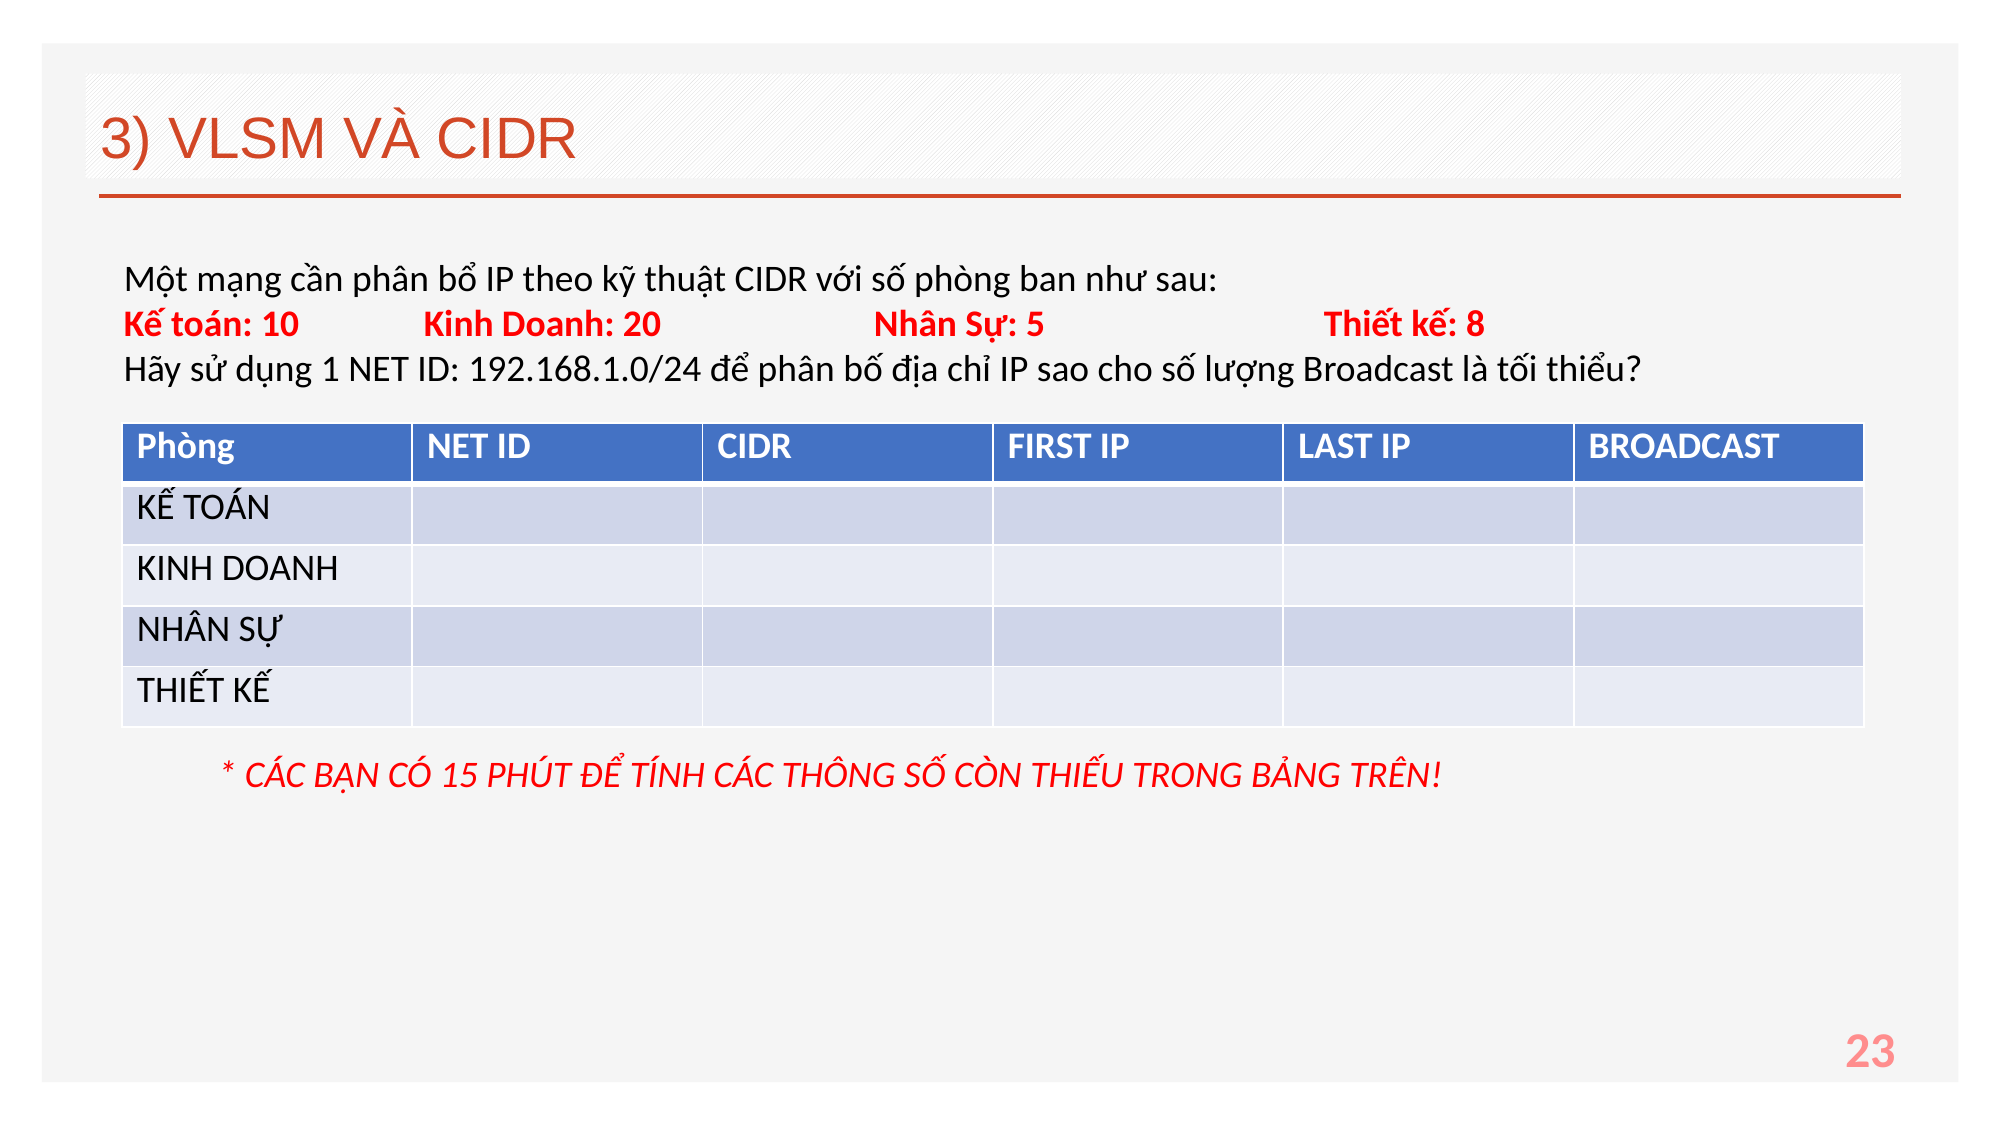

# 3) VLSM VÀ CIDR
Một mạng cần phân bổ IP theo kỹ thuật CIDR với số phòng ban như sau:
Kế toán: 10	Kinh Doanh: 20		Nhân Sự: 5		Thiết kế: 8
Hãy sử dụng 1 NET ID: 192.168.1.0/24 để phân bố địa chỉ IP sao cho số lượng Broadcast là tối thiểu?
| Phòng | NET ID | CIDR | FIRST IP | LAST IP | BROADCAST |
| --- | --- | --- | --- | --- | --- |
| KẾ TOÁN |  |  |  |  |  |
| KINH DOANH |  |  |  |  |  |
| NHÂN SỰ |  |  |  |  |  |
| THIẾT KẾ |  |  |  |  |  |
* CÁC BẠN CÓ 15 PHÚT ĐỂ TÍNH CÁC THÔNG SỐ CÒN THIẾU TRONG BẢNG TRÊN!
23